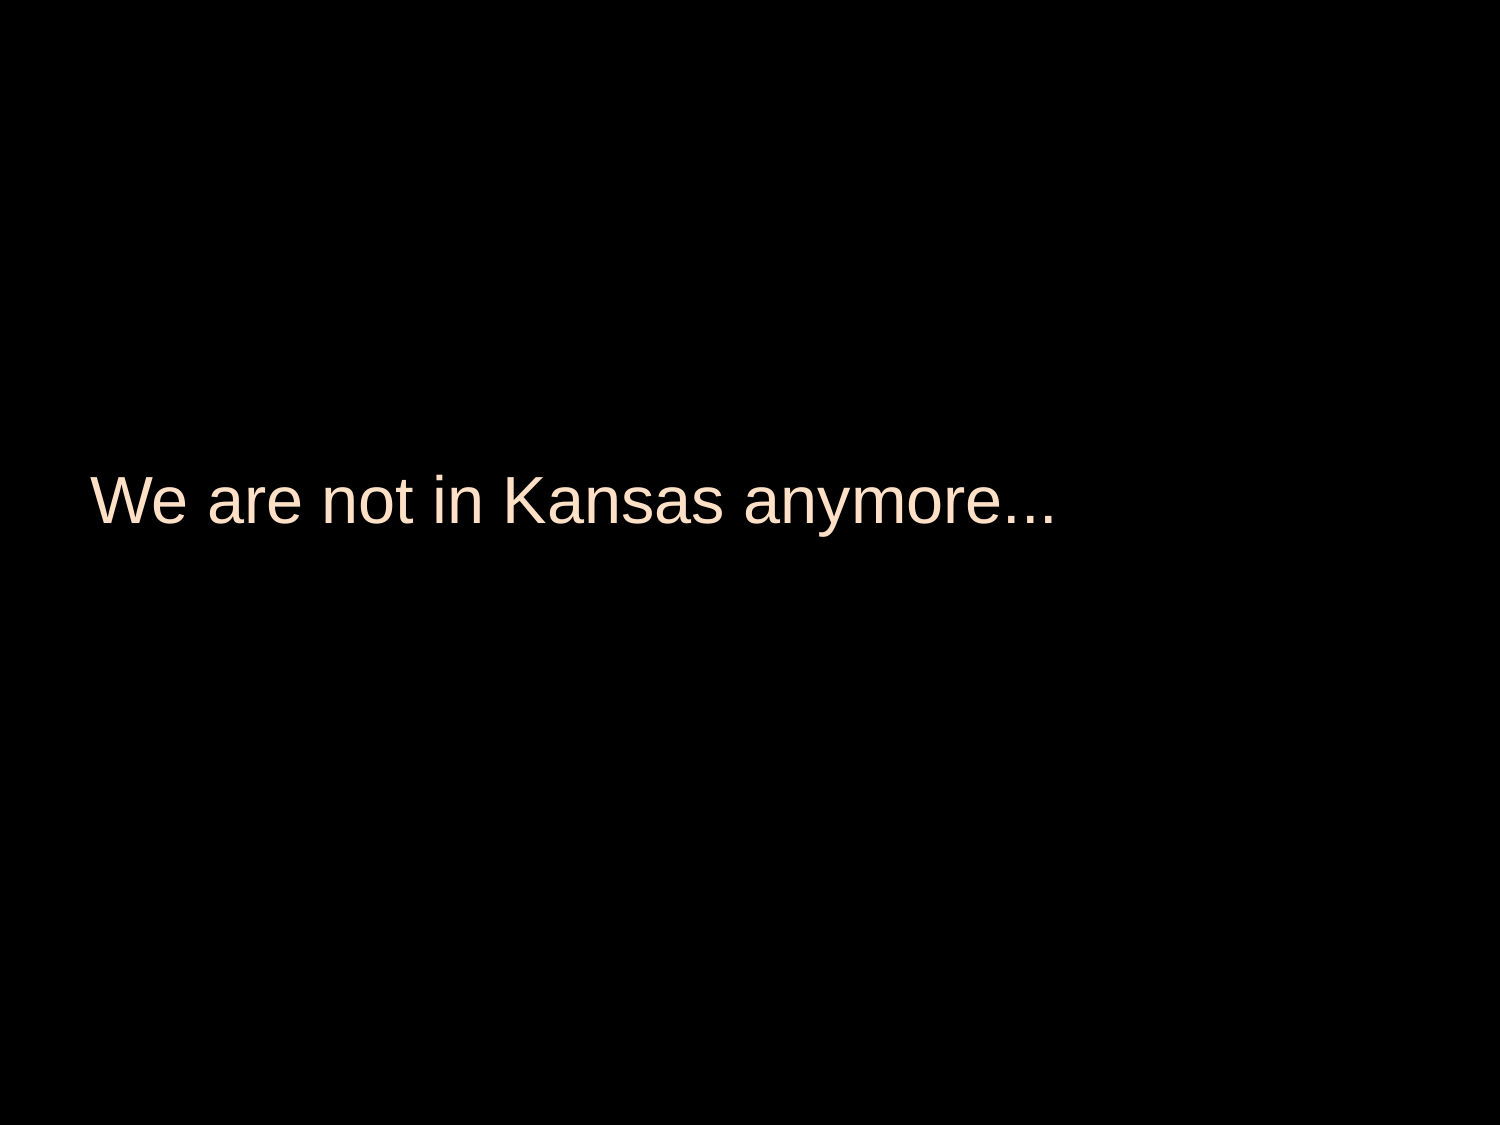

#

We are not in Kansas anymore...